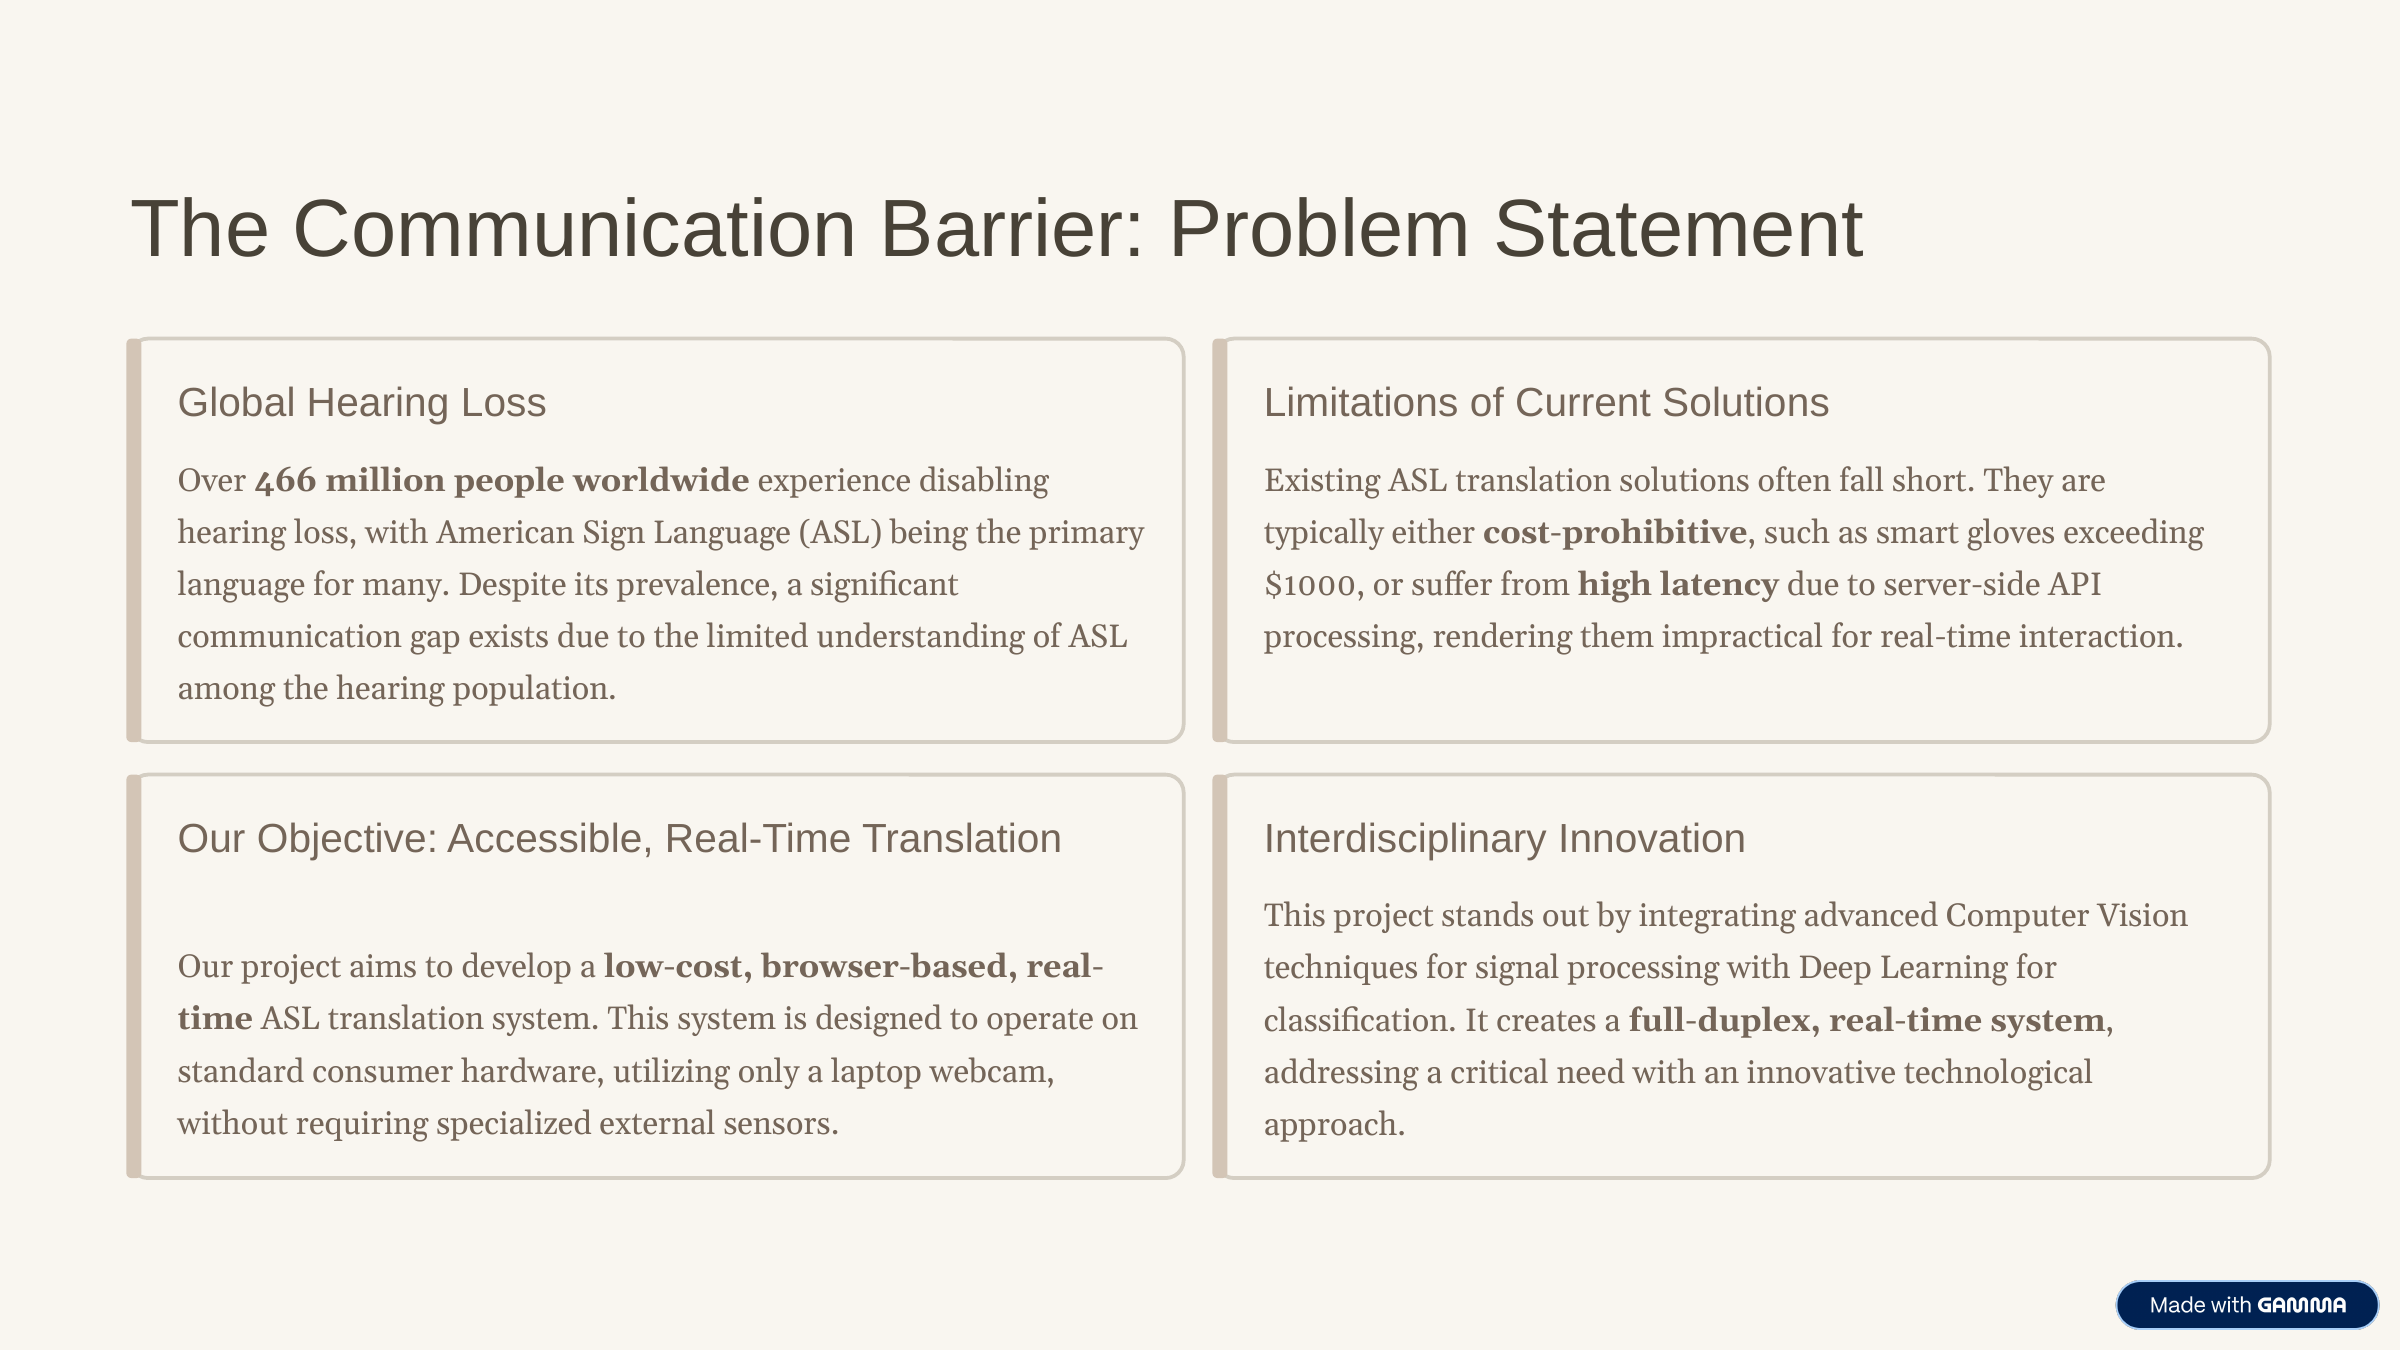

The Communication Barrier: Problem Statement

Global Hearing Loss
Limitations of Current Solutions
Over 466 million people worldwide experience disabling hearing loss, with American Sign Language (ASL) being the primary language for many. Despite its prevalence, a significant communication gap exists due to the limited understanding of ASL among the hearing population.
Existing ASL translation solutions often fall short. They are typically either cost-prohibitive, such as smart gloves exceeding $1000, or suffer from high latency due to server-side API processing, rendering them impractical for real-time interaction.

Our Objective: Accessible, Real-Time Translation
Interdisciplinary Innovation
This project stands out by integrating advanced Computer Vision techniques for signal processing with Deep Learning for classification. It creates a full-duplex, real-time system, addressing a critical need with an innovative technological approach.
Our project aims to develop a low-cost, browser-based, real-time ASL translation system. This system is designed to operate on standard consumer hardware, utilizing only a laptop webcam, without requiring specialized external sensors.